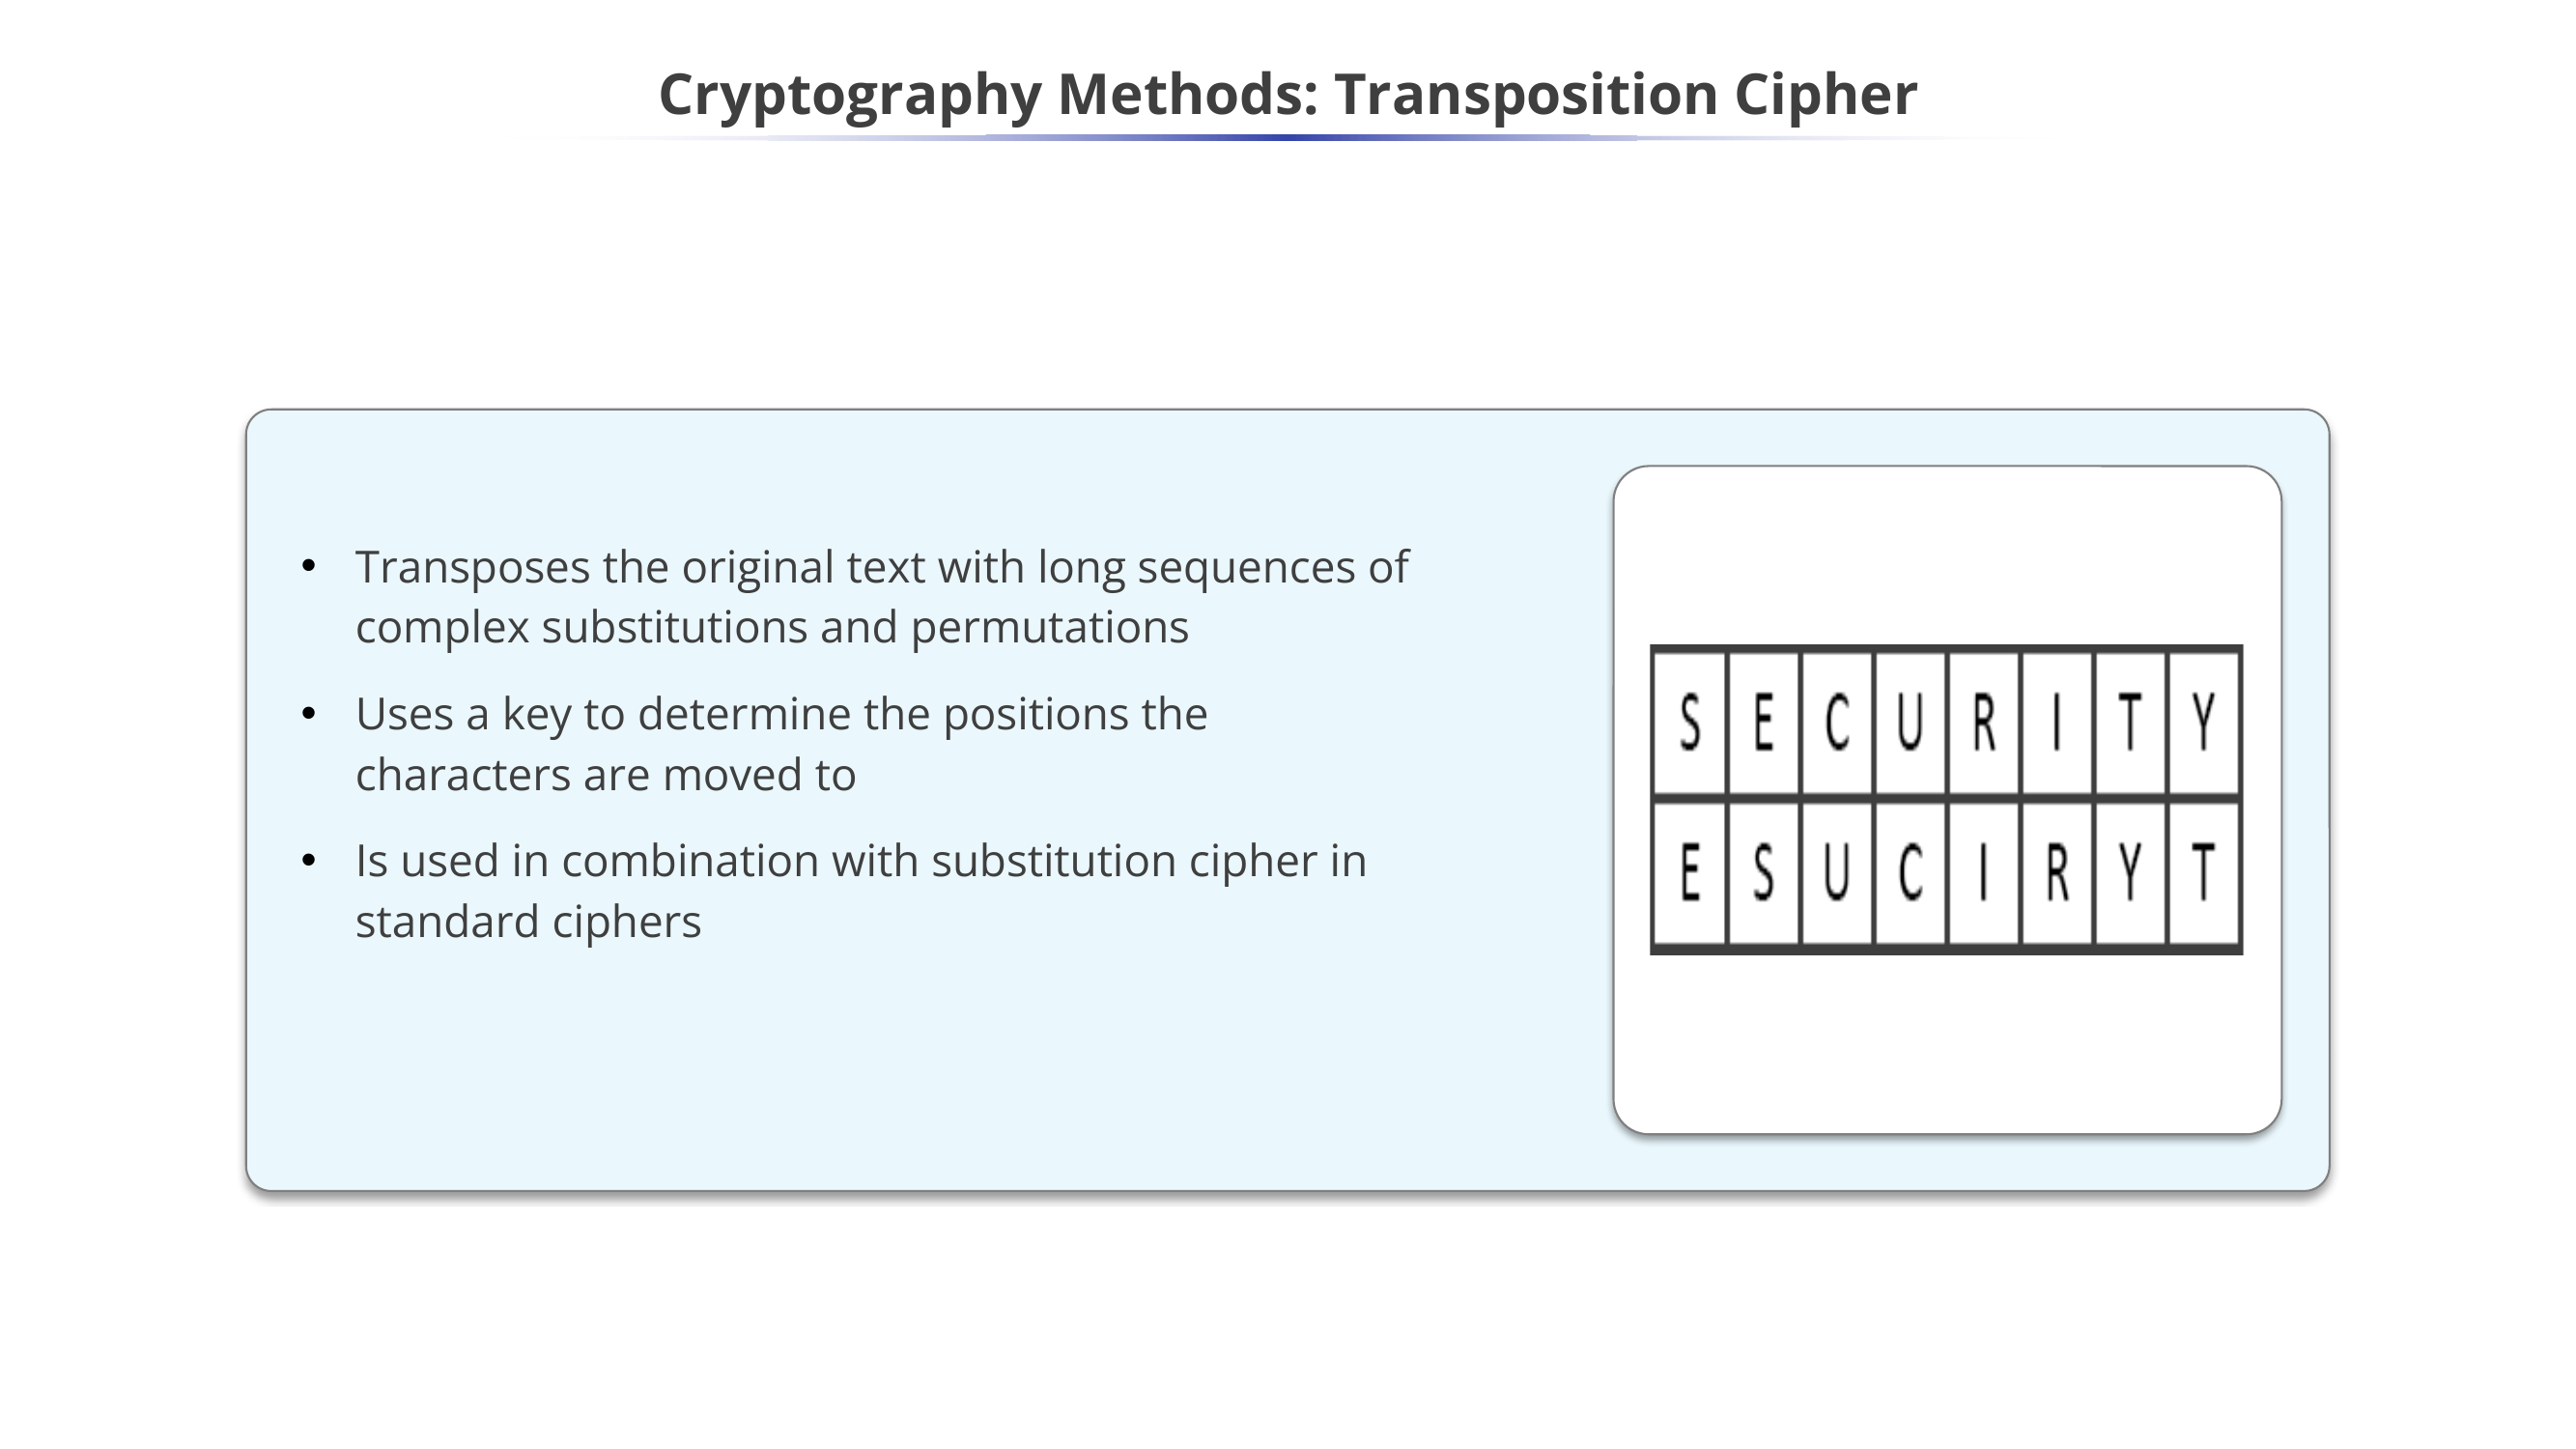

# Cryptography Methods: Transposition Cipher

Transposes the original text with long sequences of complex substitutions and permutations
Uses a key to determine the positions the characters are moved to
Is used in combination with substitution cipher in standard ciphers